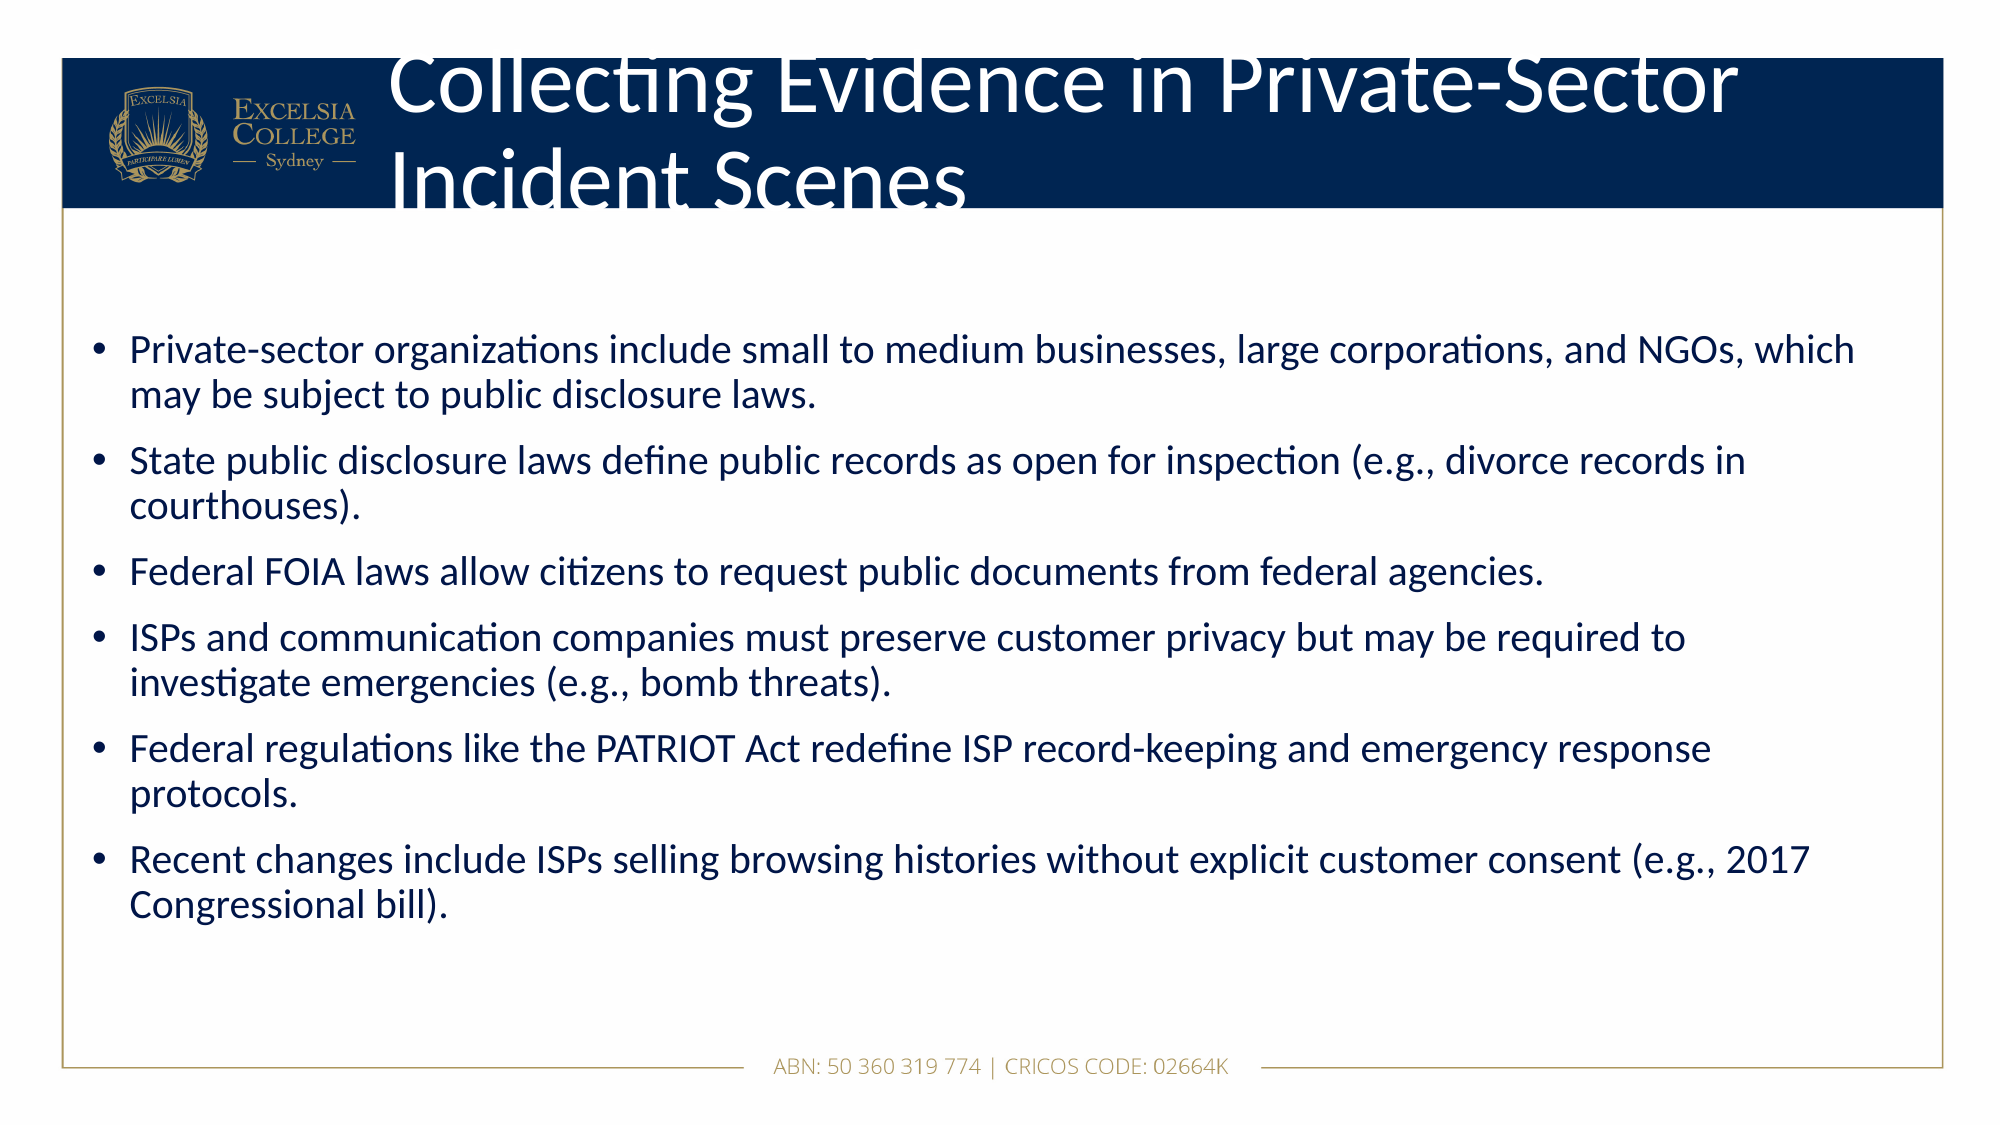

# Collecting Evidence in Private-Sector Incident Scenes
Private-sector organizations include small to medium businesses, large corporations, and NGOs, which may be subject to public disclosure laws.
State public disclosure laws define public records as open for inspection (e.g., divorce records in courthouses).
Federal FOIA laws allow citizens to request public documents from federal agencies.
ISPs and communication companies must preserve customer privacy but may be required to investigate emergencies (e.g., bomb threats).
Federal regulations like the PATRIOT Act redefine ISP record-keeping and emergency response protocols.
Recent changes include ISPs selling browsing histories without explicit customer consent (e.g., 2017 Congressional bill).